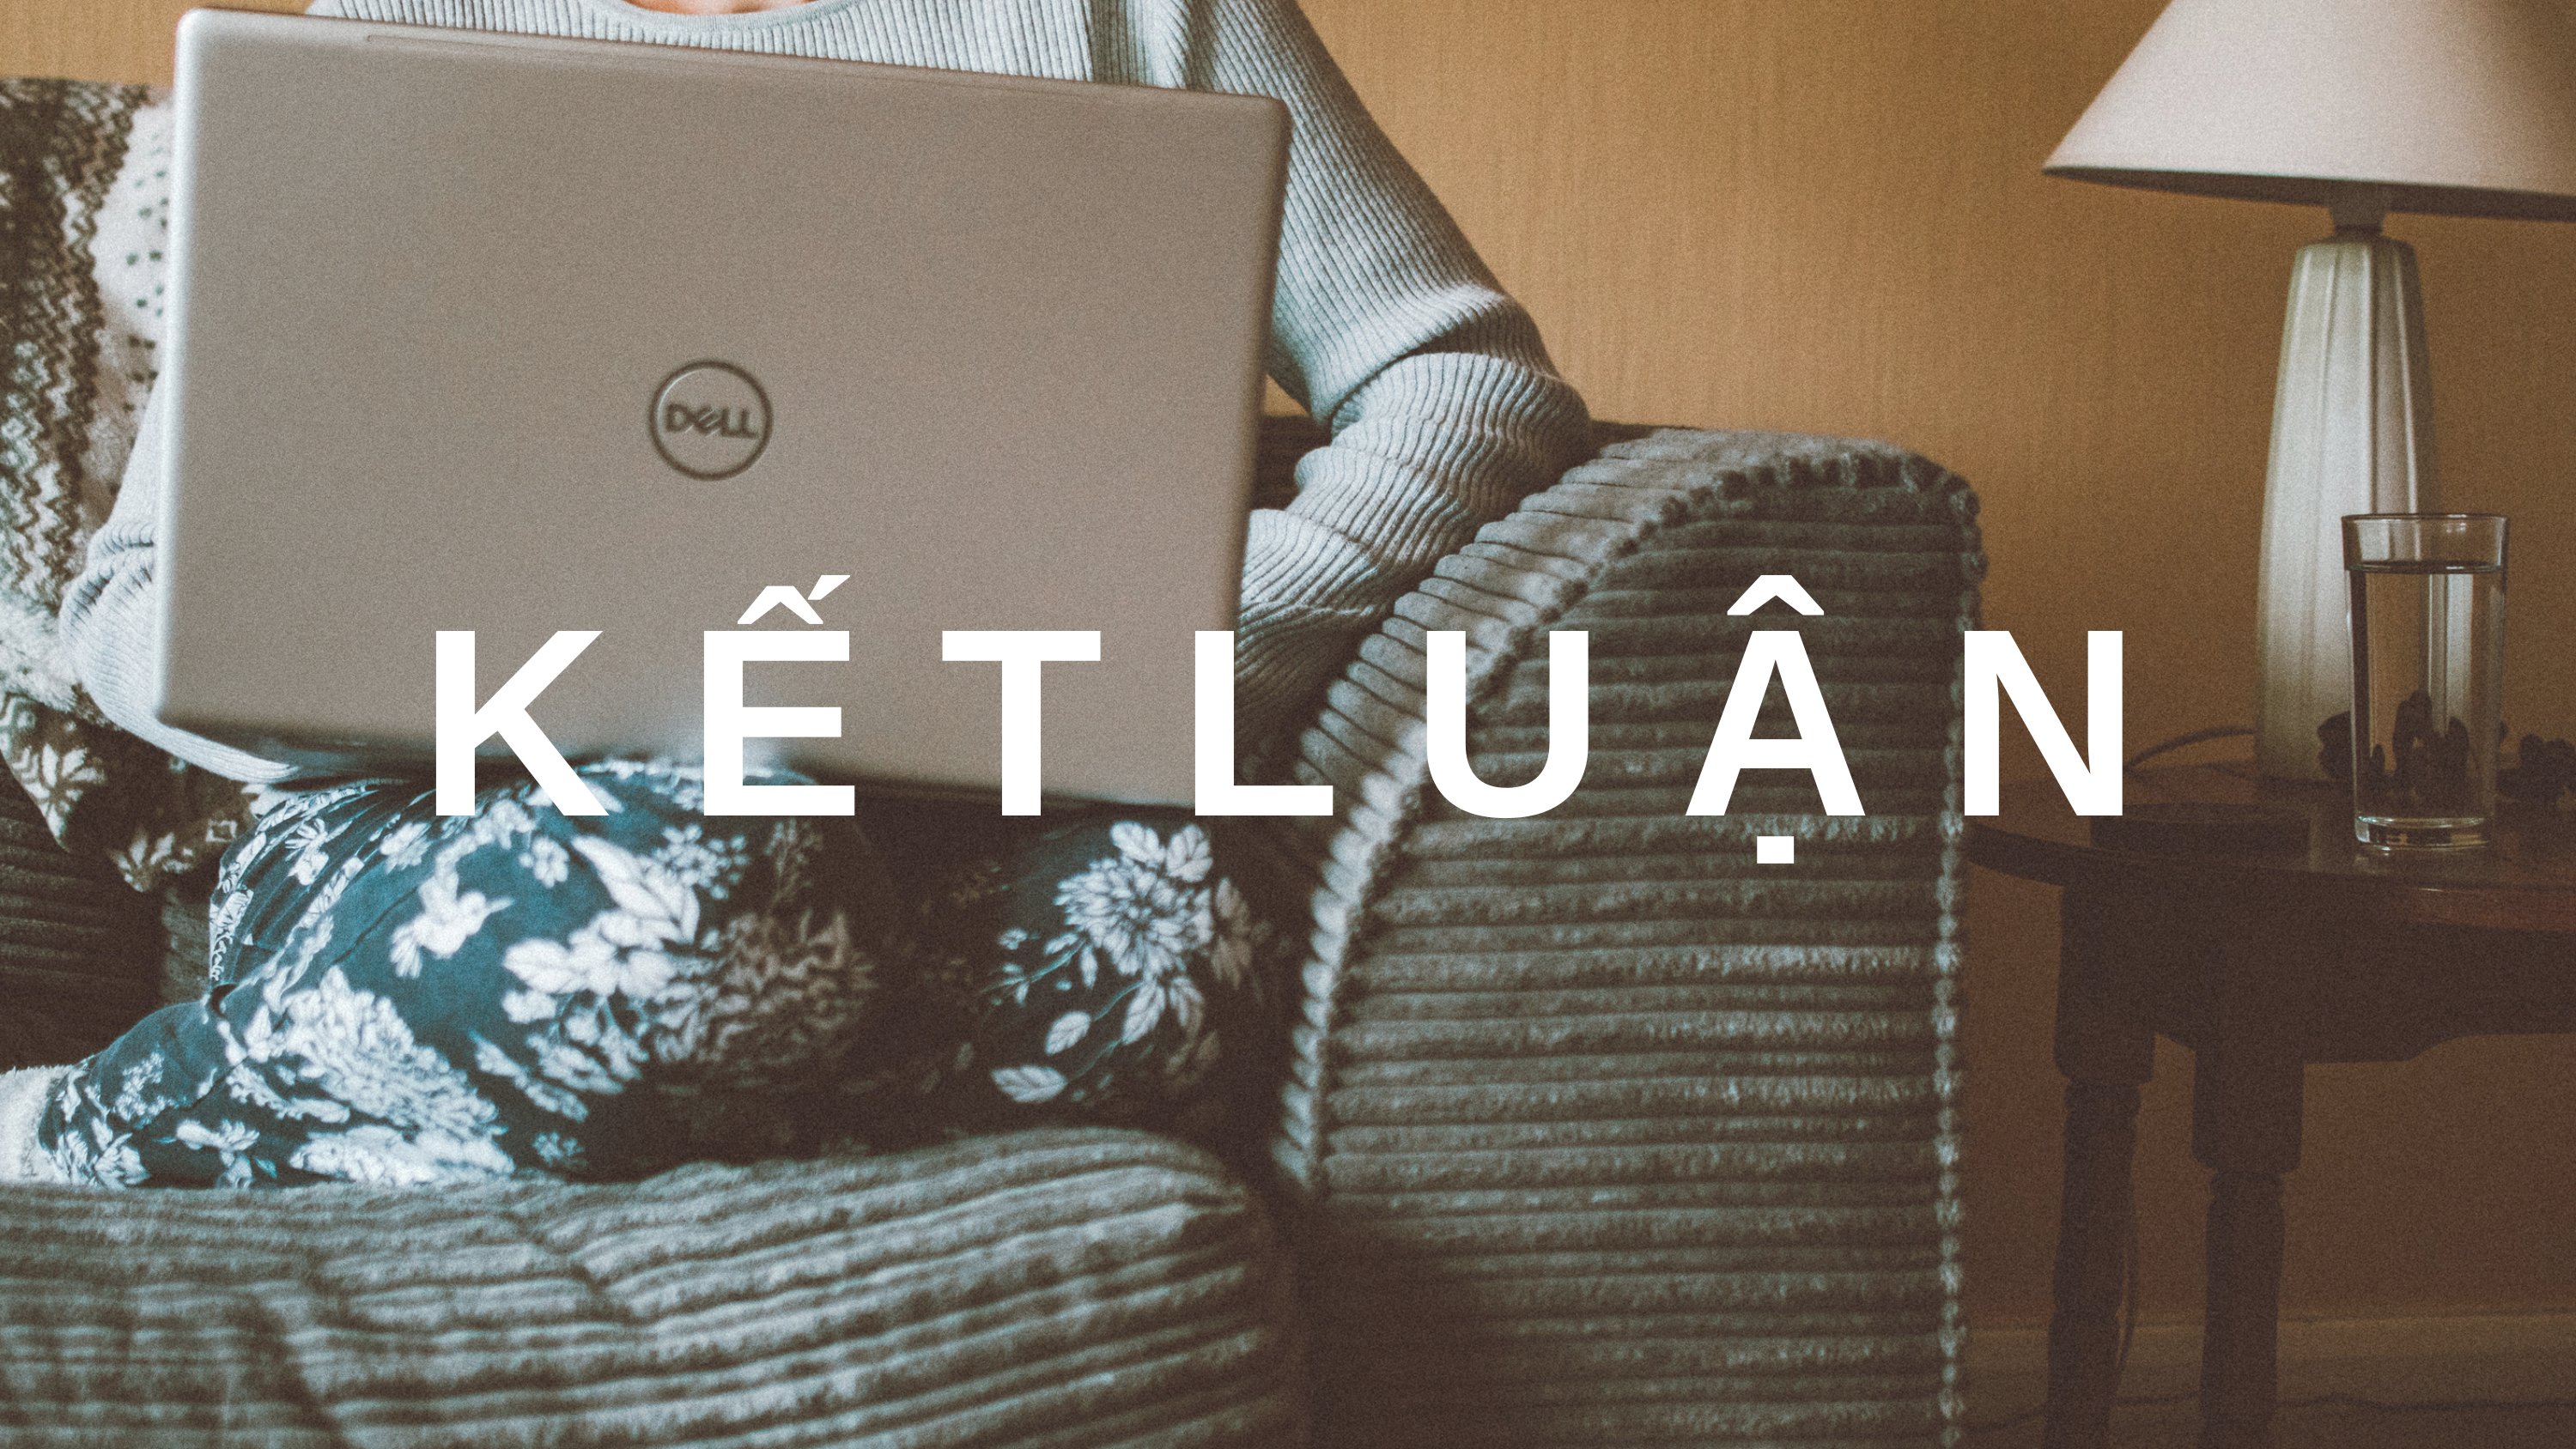

K Ế T L U Ậ N